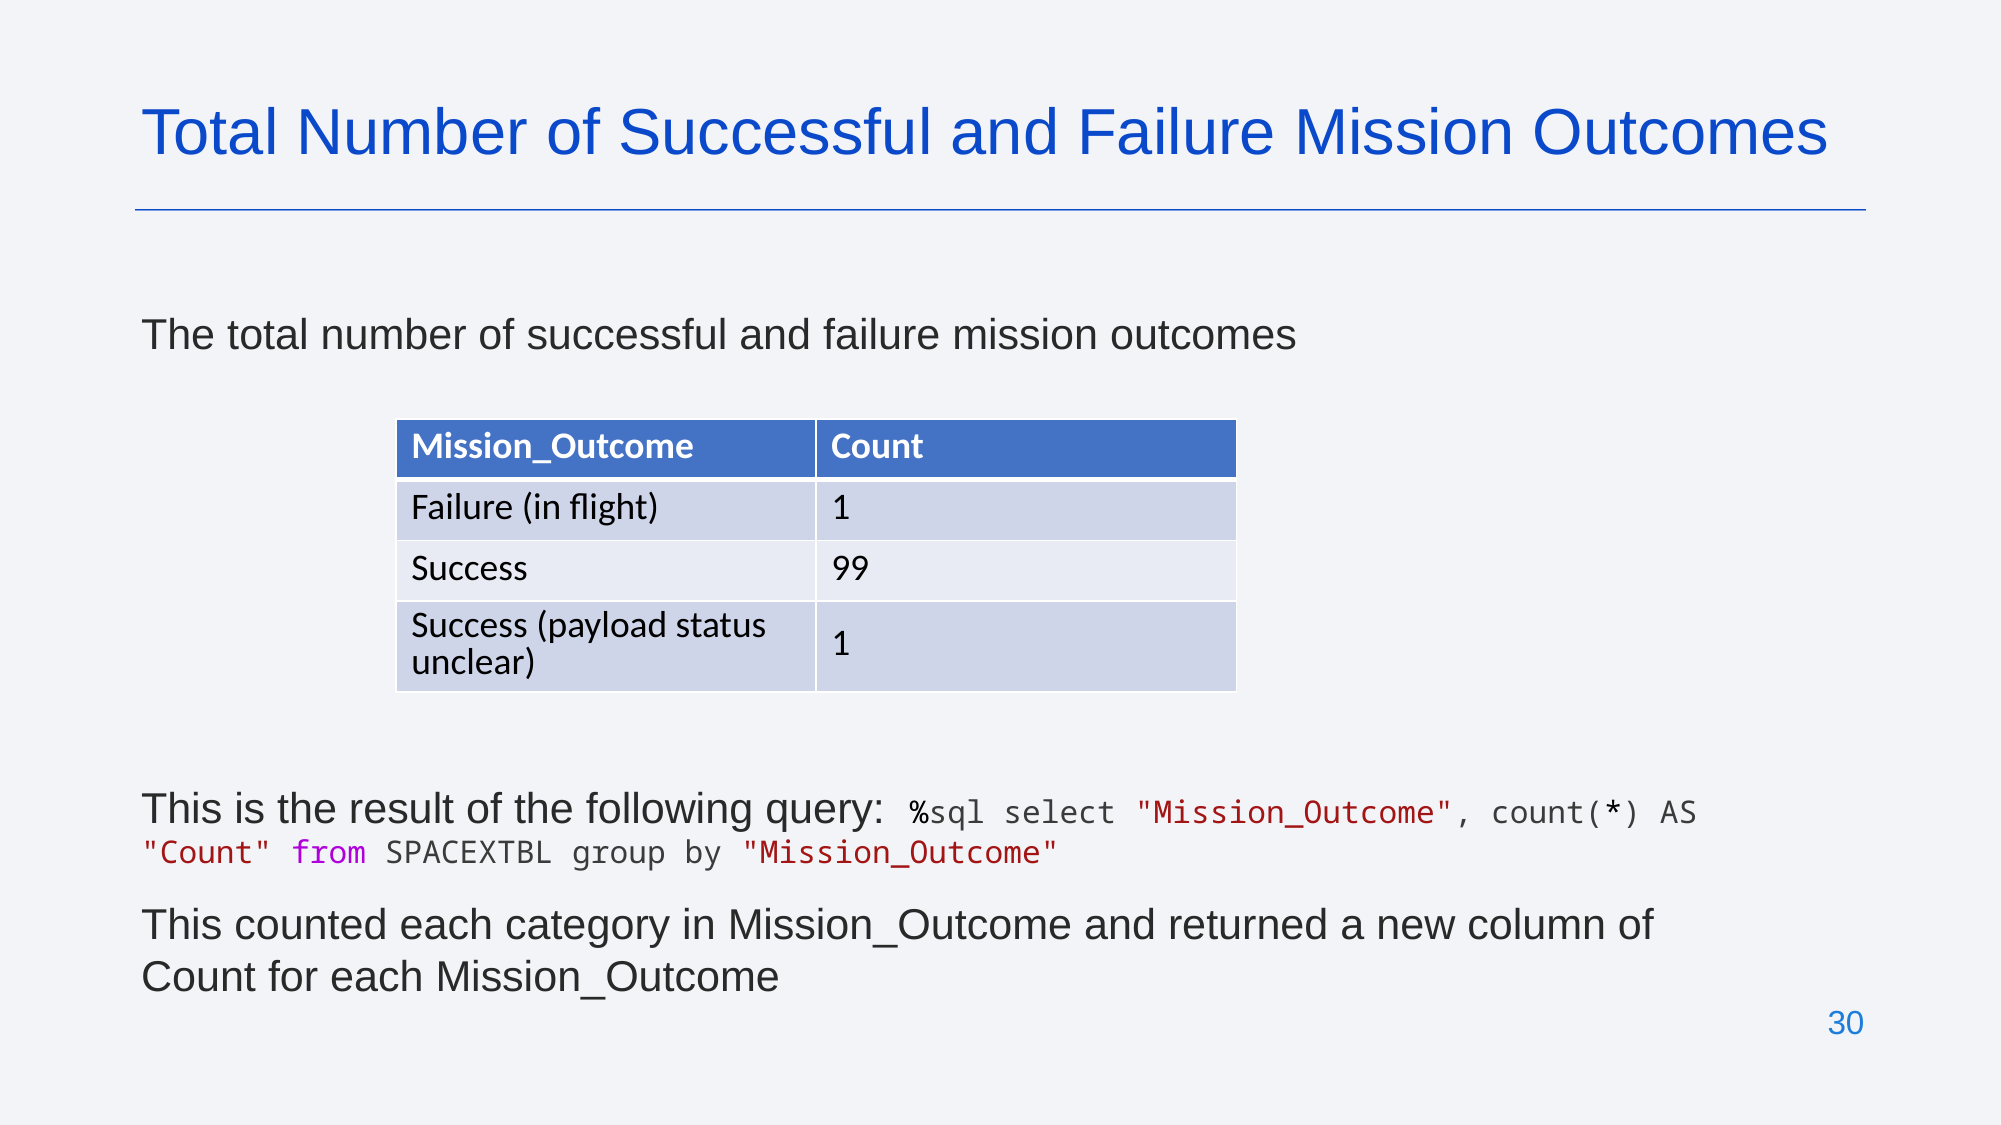

Total Number of Successful and Failure Mission Outcomes
The total number of successful and failure mission outcomes

This is the result of the following query:  %sql select "Mission_Outcome", count(*) AS "Count" from SPACEXTBL group by "Mission_Outcome"
This counted each category in Mission_Outcome and returned a new column of Count for each Mission_Outcome
| Mission\_Outcome | Count |
| --- | --- |
| Failure (in flight) | 1 |
| Success | 99 |
| Success (payload status unclear) | 1 |
30